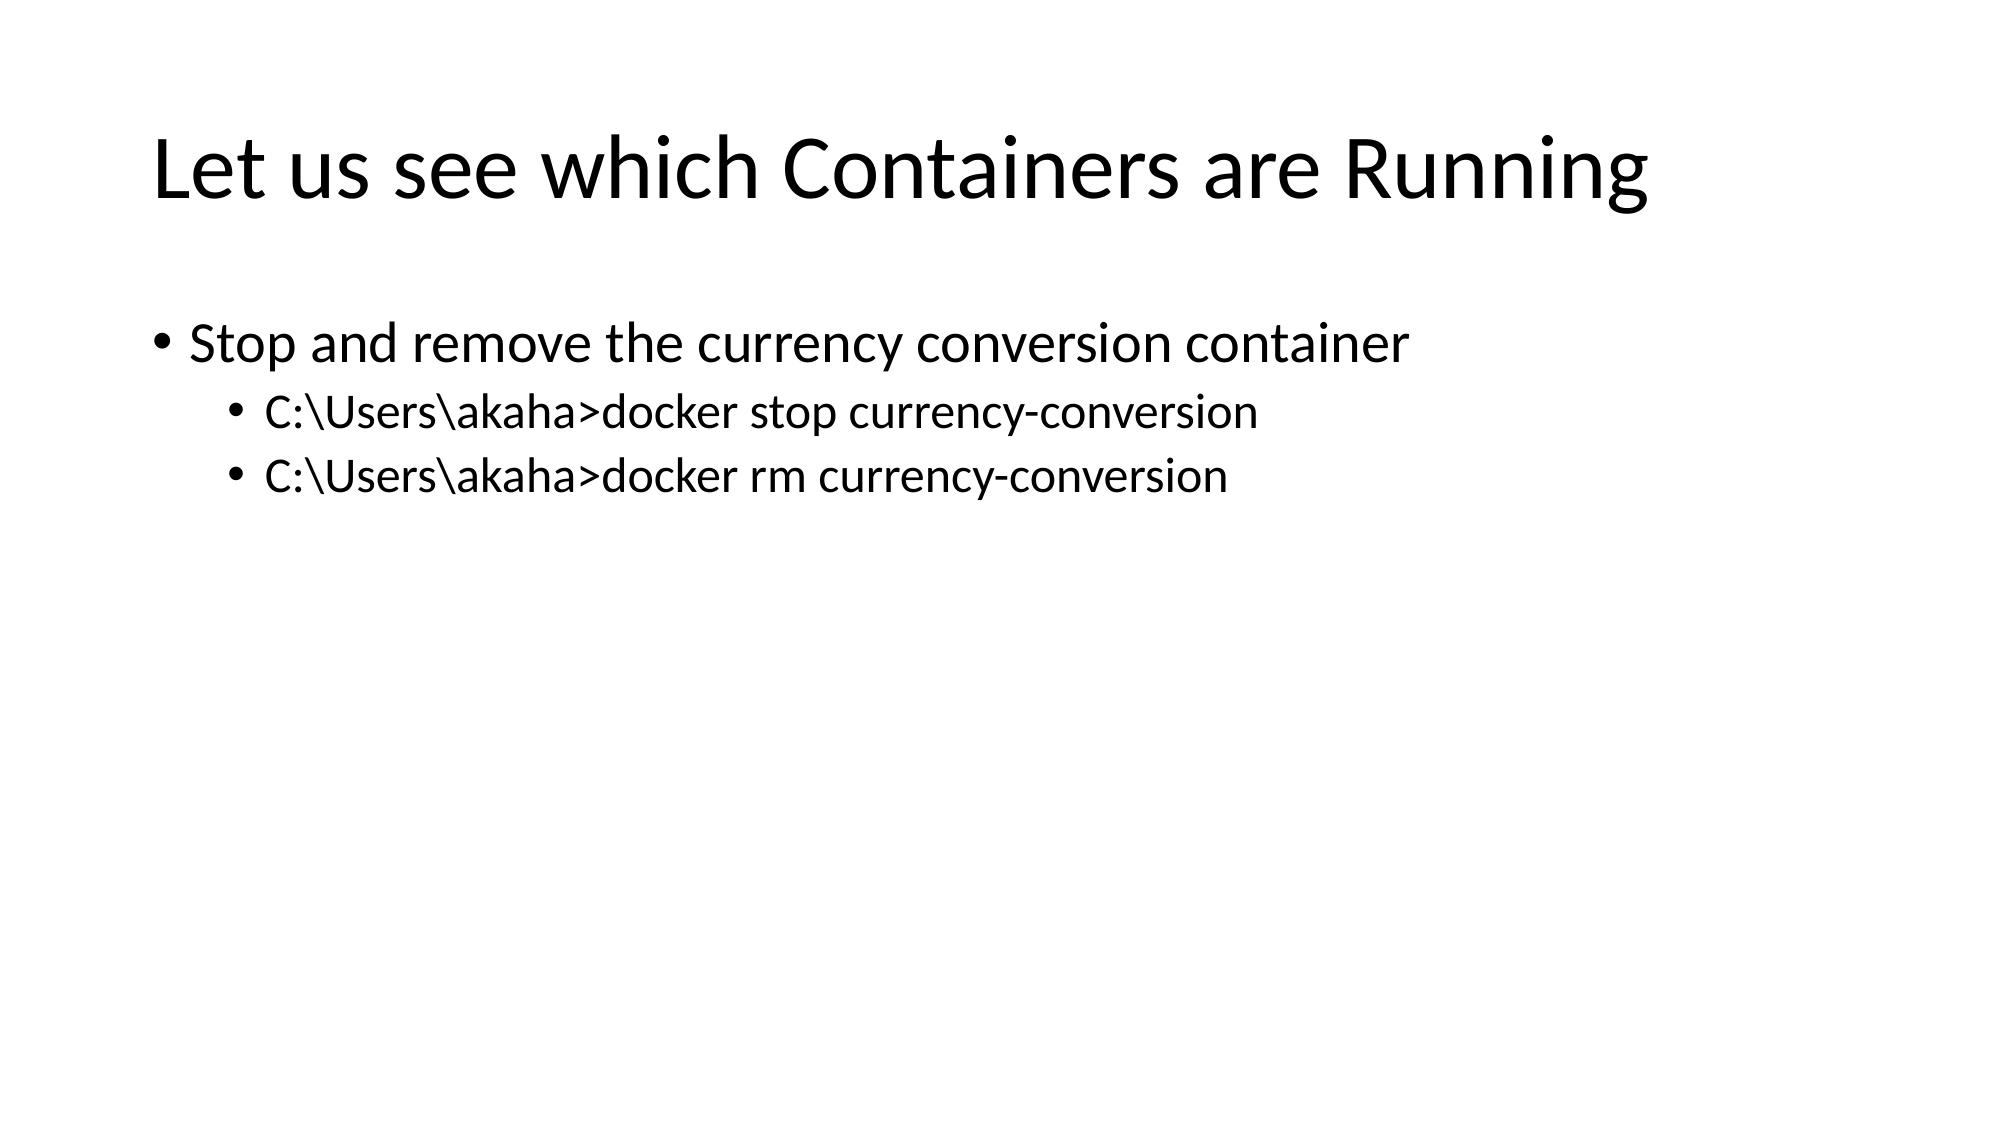

# Let us see which Containers are Running
Stop and remove the currency conversion container
C:\Users\akaha>docker stop currency-conversion
C:\Users\akaha>docker rm currency-conversion